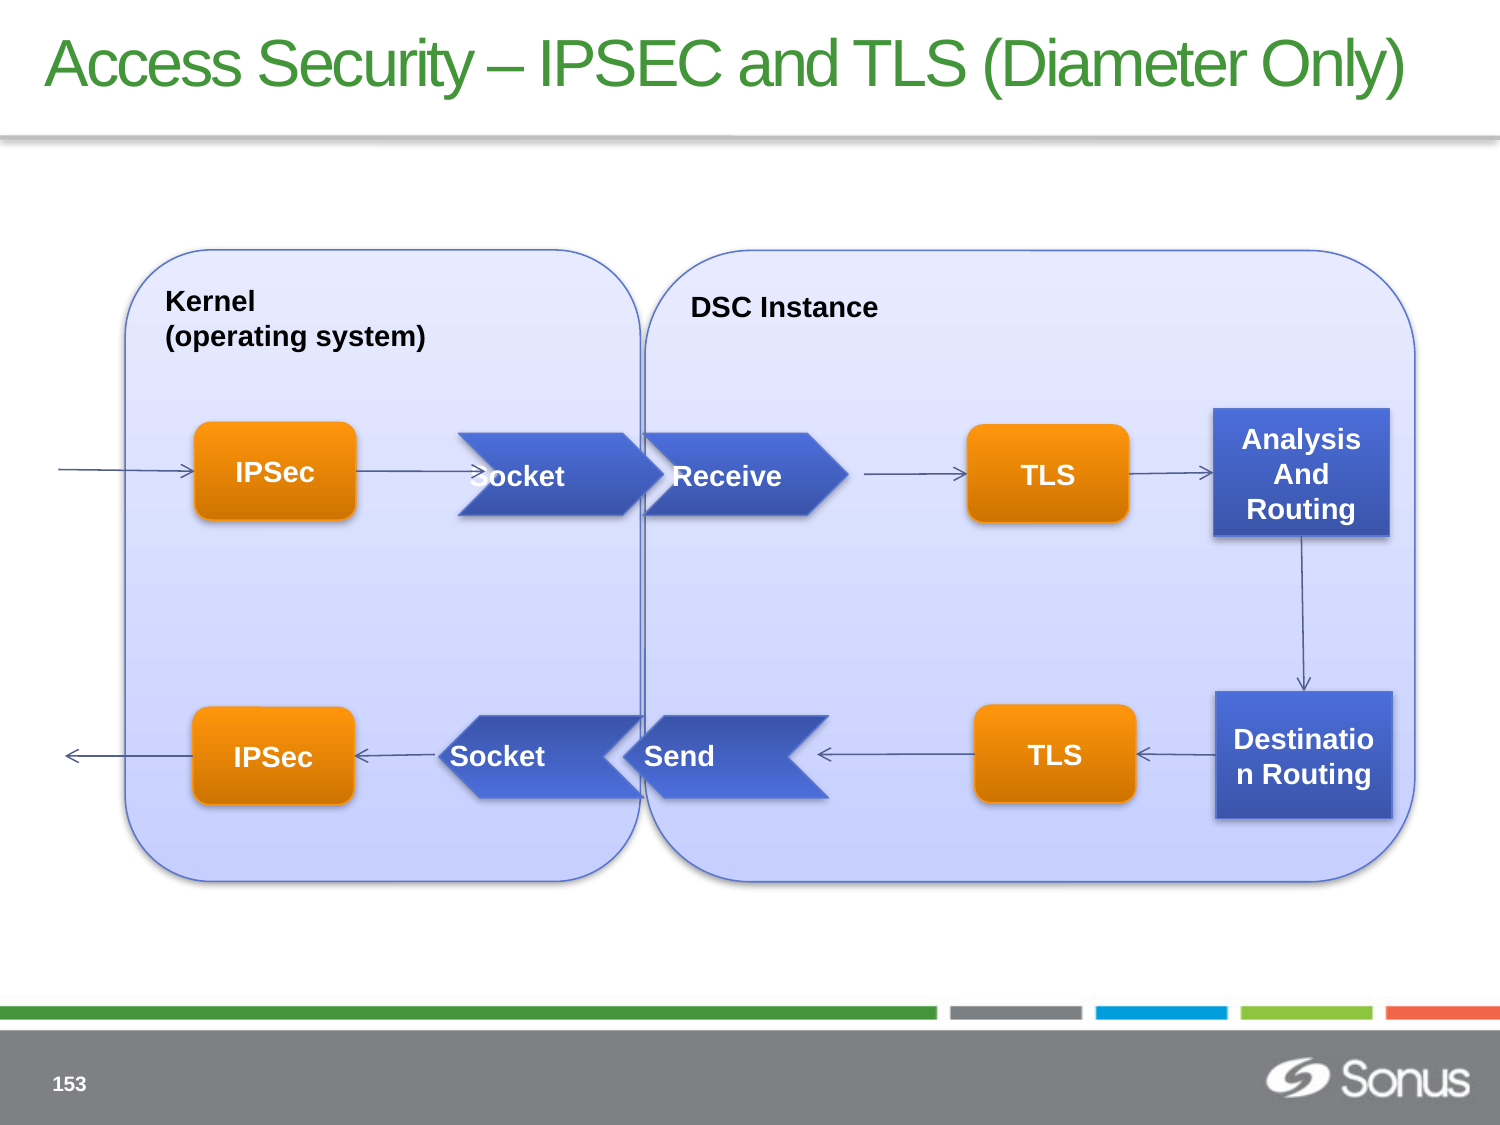

# Access Security – IPSEC and TLS (Diameter Only)
Kernel
(operating system)
DSC Instance

Analysis
And Routing
IPSec
TLS
Socket             Receive

Destination Routing
TLS
IPSec
Socket            Send